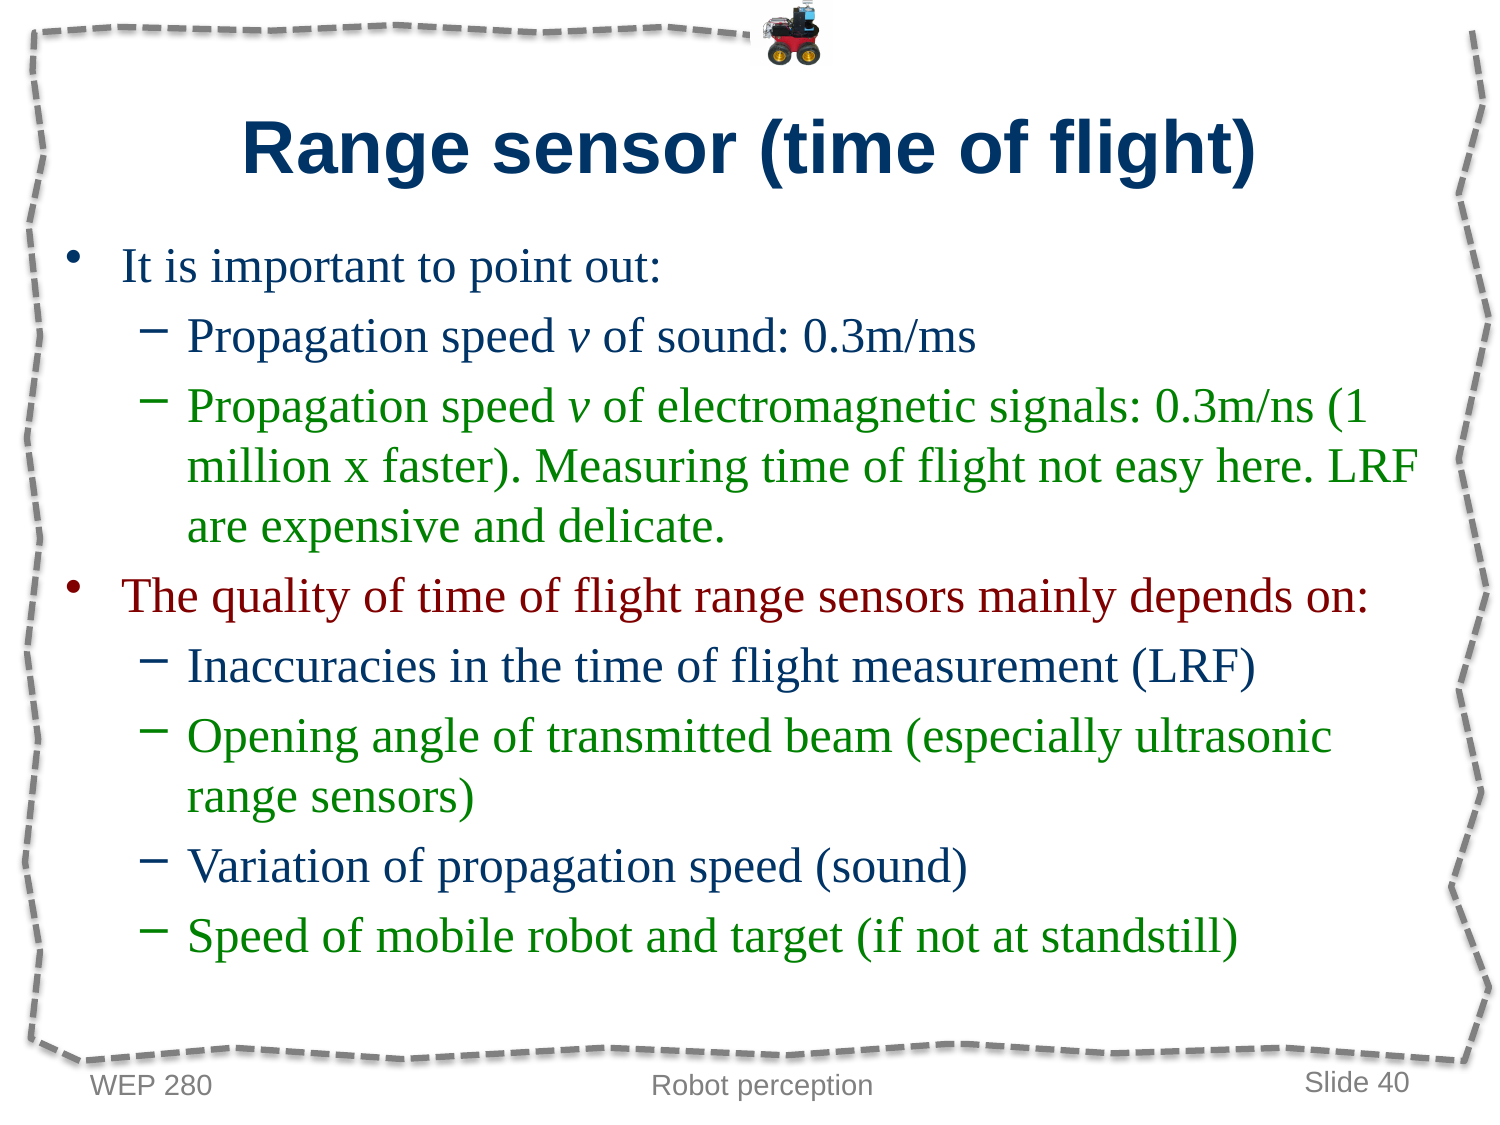

# Range sensor (time of flight)
It is important to point out:
Propagation speed v of sound: 0.3m/ms
Propagation speed v of electromagnetic signals: 0.3m/ns (1 million x faster). Measuring time of flight not easy here. LRF are expensive and delicate.
The quality of time of flight range sensors mainly depends on:
Inaccuracies in the time of flight measurement (LRF)
Opening angle of transmitted beam (especially ultrasonic range sensors)
Variation of propagation speed (sound)
Speed of mobile robot and target (if not at standstill)
WEP 280
Robot perception
Slide 40